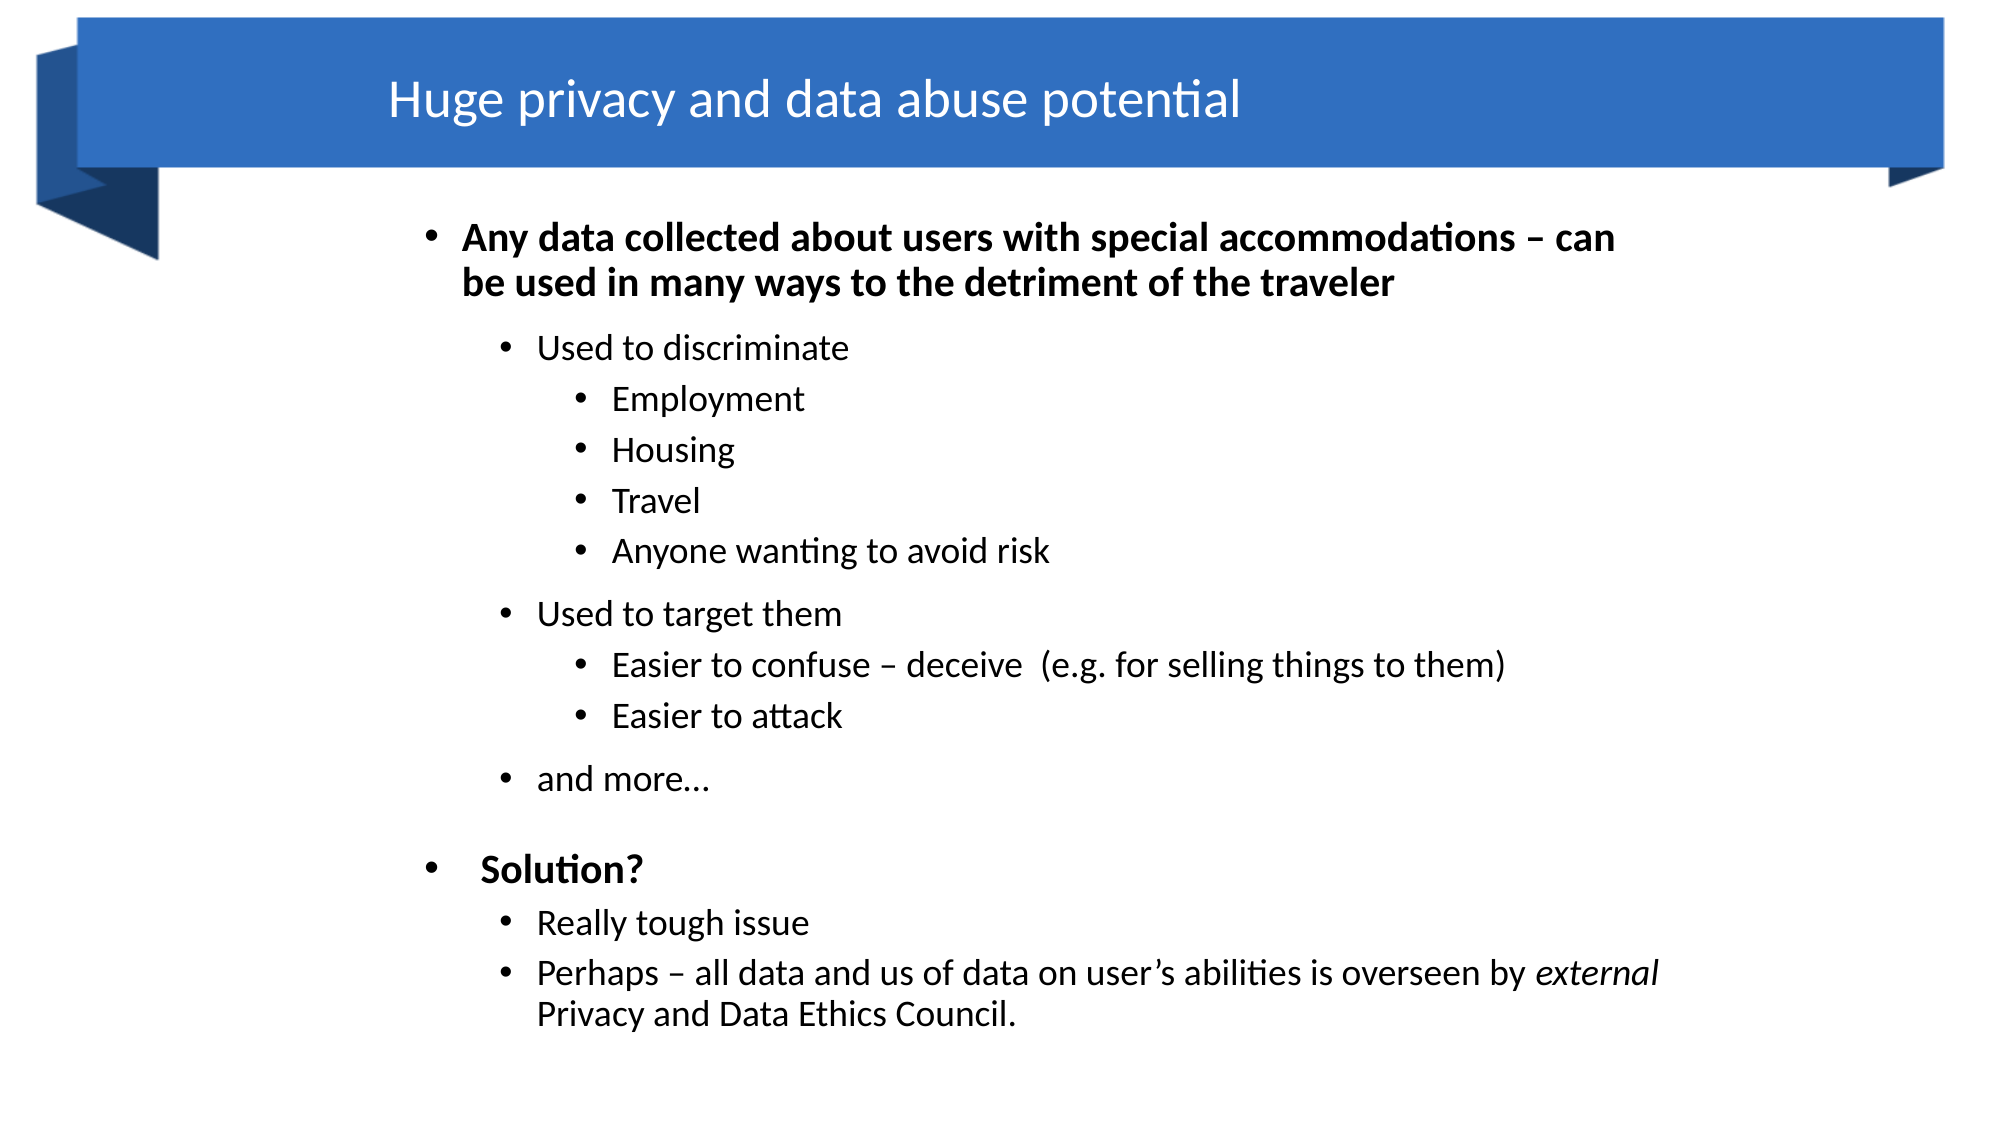

# Huge privacy and data abuse potential
Any data collected about users with special accommodations – can
be used in many ways to the detriment of the traveler
Used to discriminate
Employment
Housing
Travel
Anyone wanting to avoid risk
Used to target them
Easier to confuse – deceive  (e.g. for selling things to them)
Easier to attack
and more…
Solution?
Really tough issue
Perhaps – all data and us of data on user’s abilities is overseen by external Privacy and Data Ethics Council.